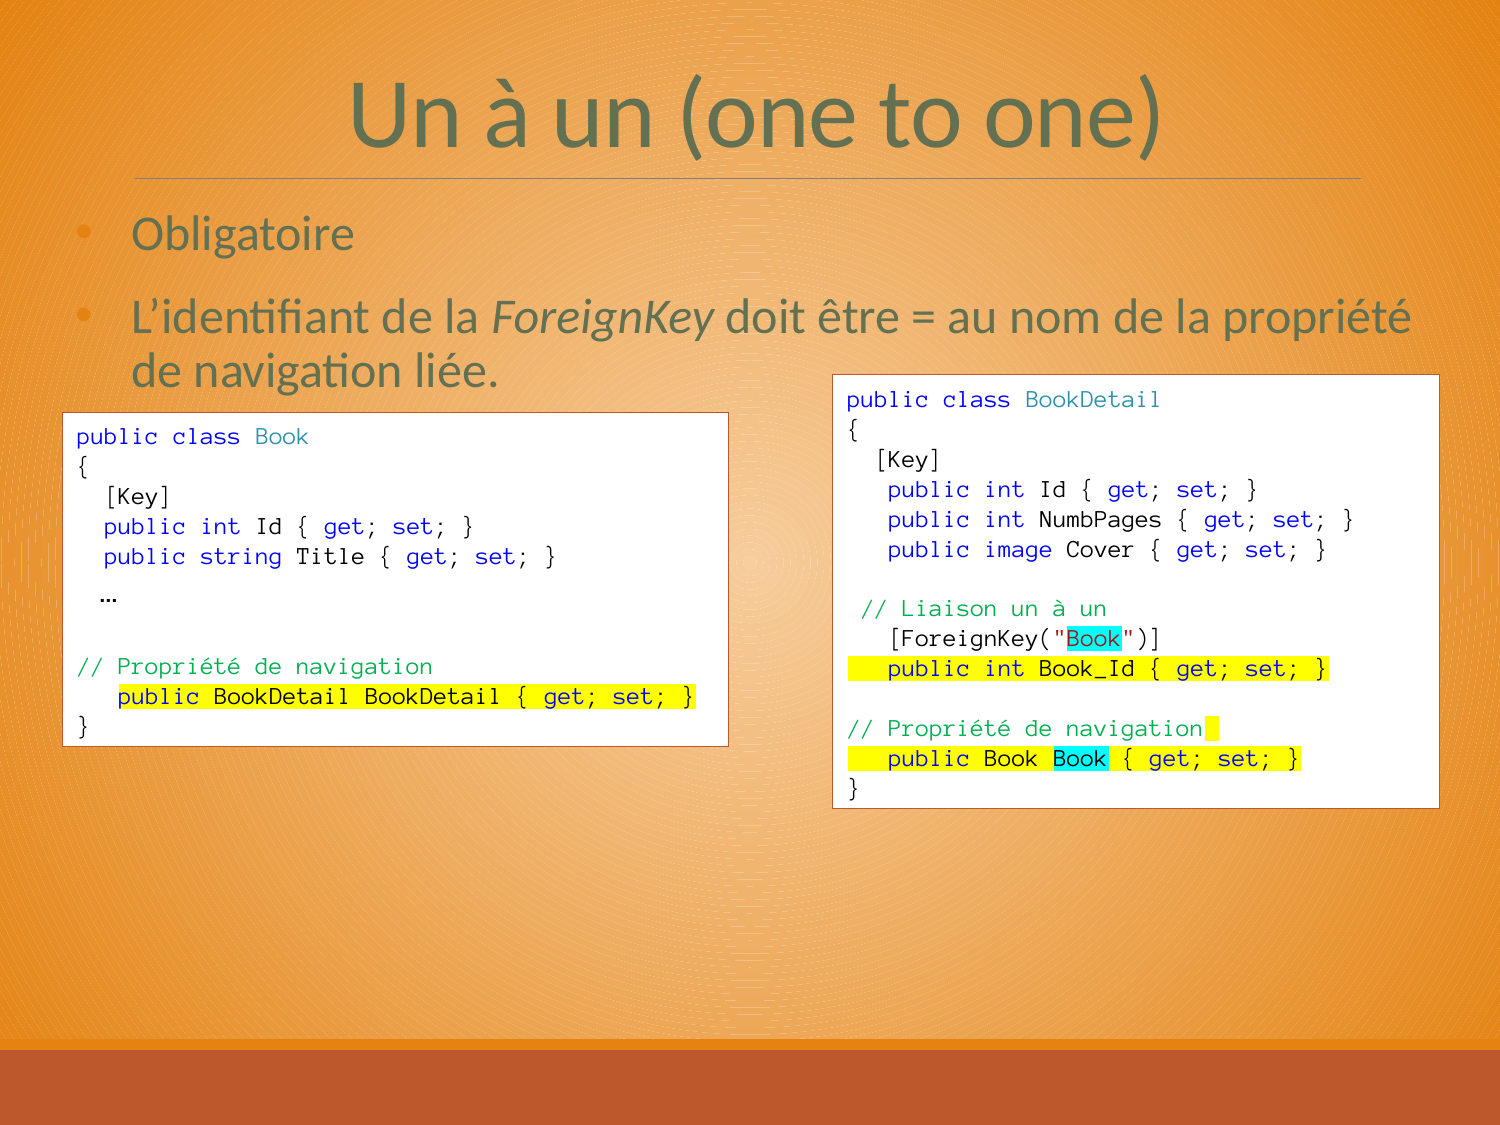

# Un à un (one to one)
Obligatoire
L’identifiant de la ForeignKey doit être = au nom de la propriété de navigation liée.
public class BookDetail
{
  [Key]
   public int Id { get; set; }
   public int NumbPages { get; set; }
   public image Cover { get; set; }

 // Liaison un à un
   [ForeignKey("Book")]
   public int Book_Id { get; set; }

// Propriété de navigation
   public Book Book { get; set; }
}
public class Book
{
  [Key]
  public int Id { get; set; }
  public string Title { get; set; }
  …

// Propriété de navigation
   public BookDetail BookDetail { get; set; }
}